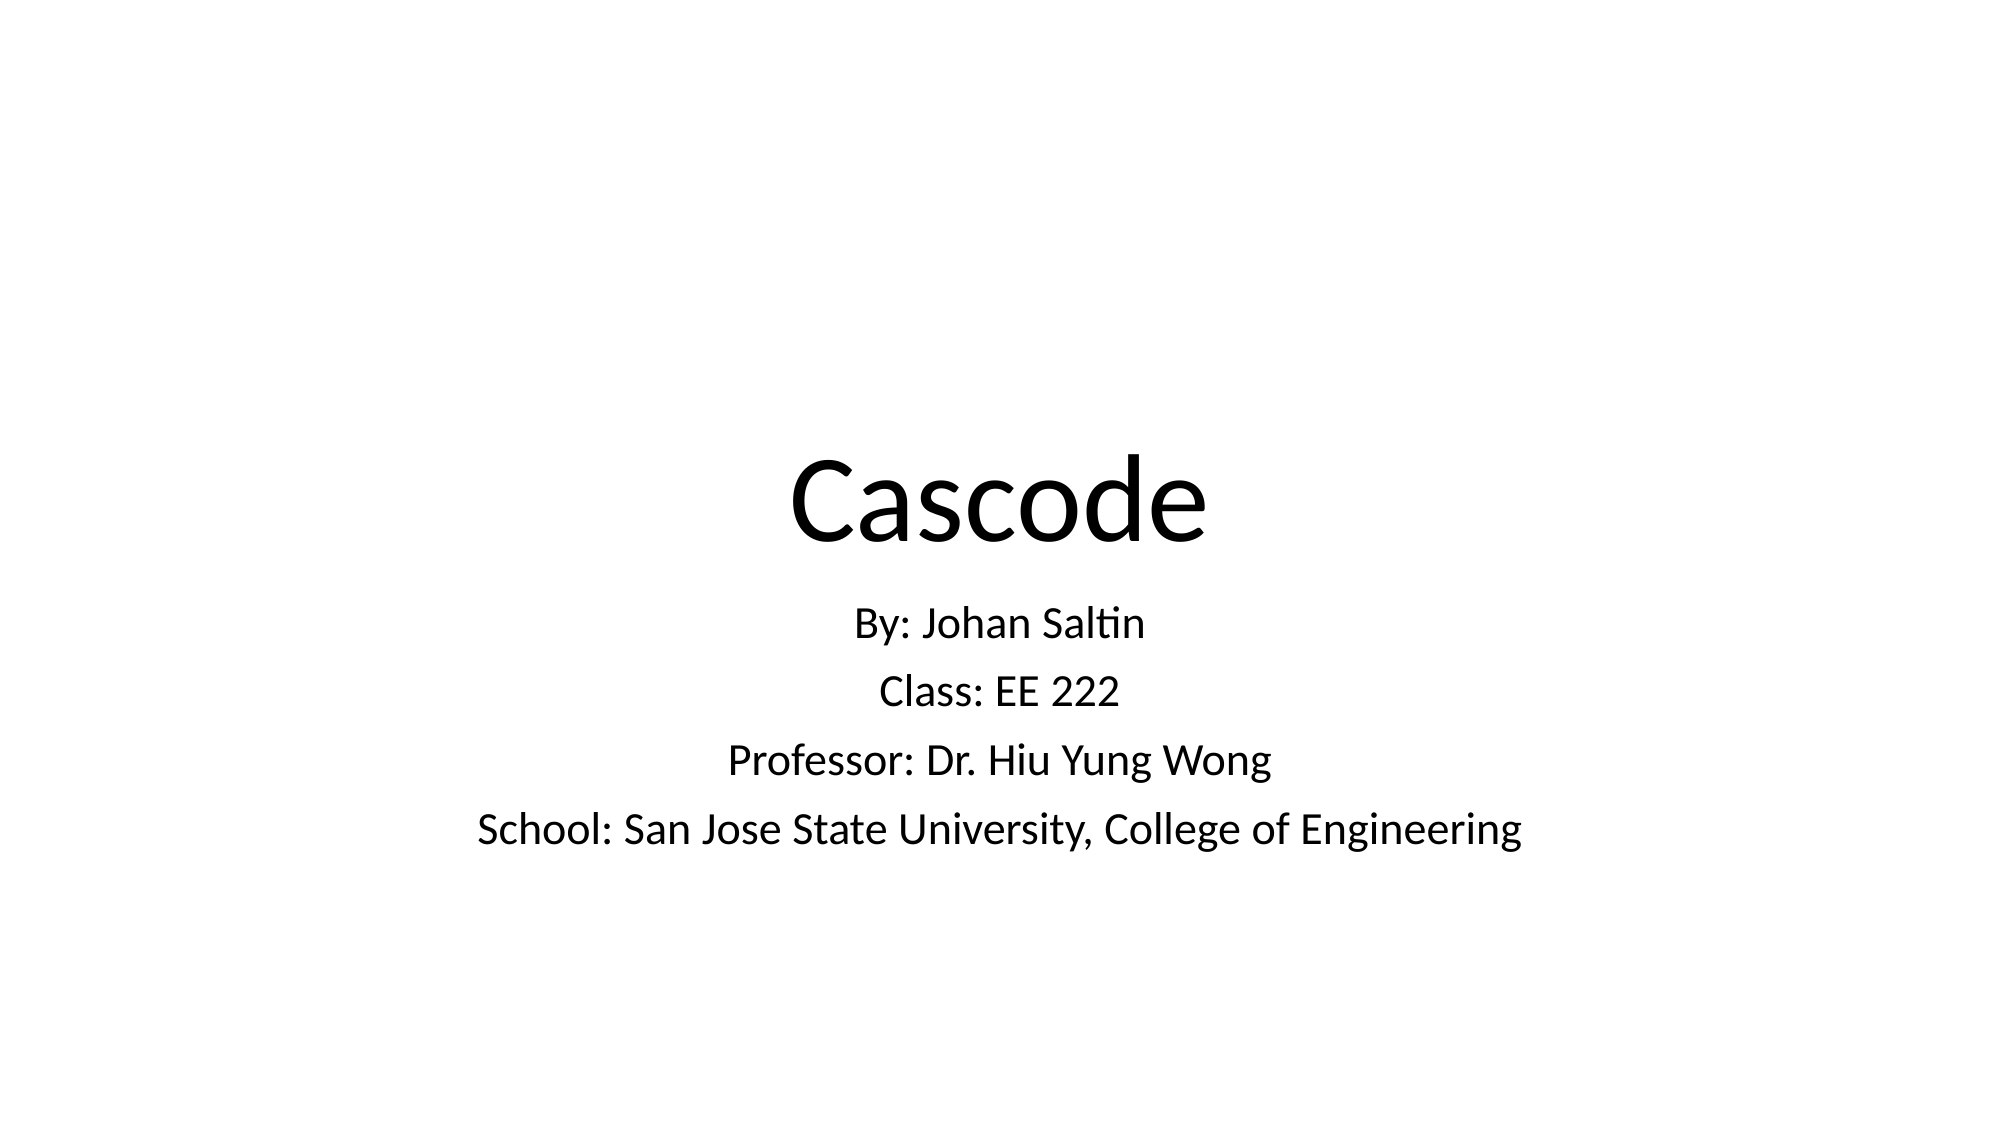

# Cascode
By: Johan Saltin
Class: EE 222
Professor: Dr. Hiu Yung Wong
School: San Jose State University, College of Engineering